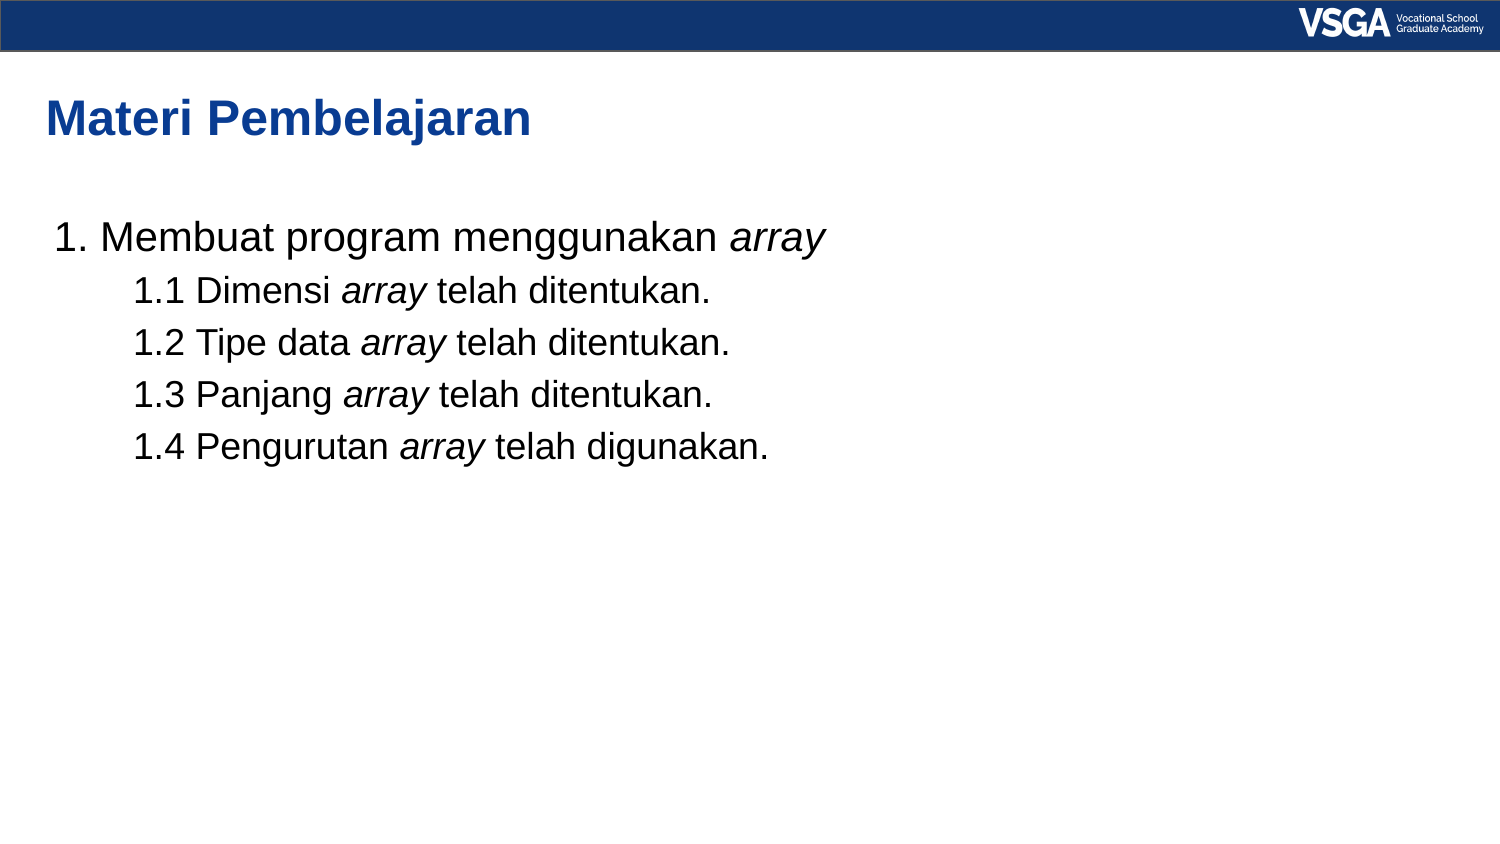

# Materi Pembelajaran
1. Membuat program menggunakan array
1.1 Dimensi array telah ditentukan.
1.2 Tipe data array telah ditentukan.
1.3 Panjang array telah ditentukan.
1.4 Pengurutan array telah digunakan.